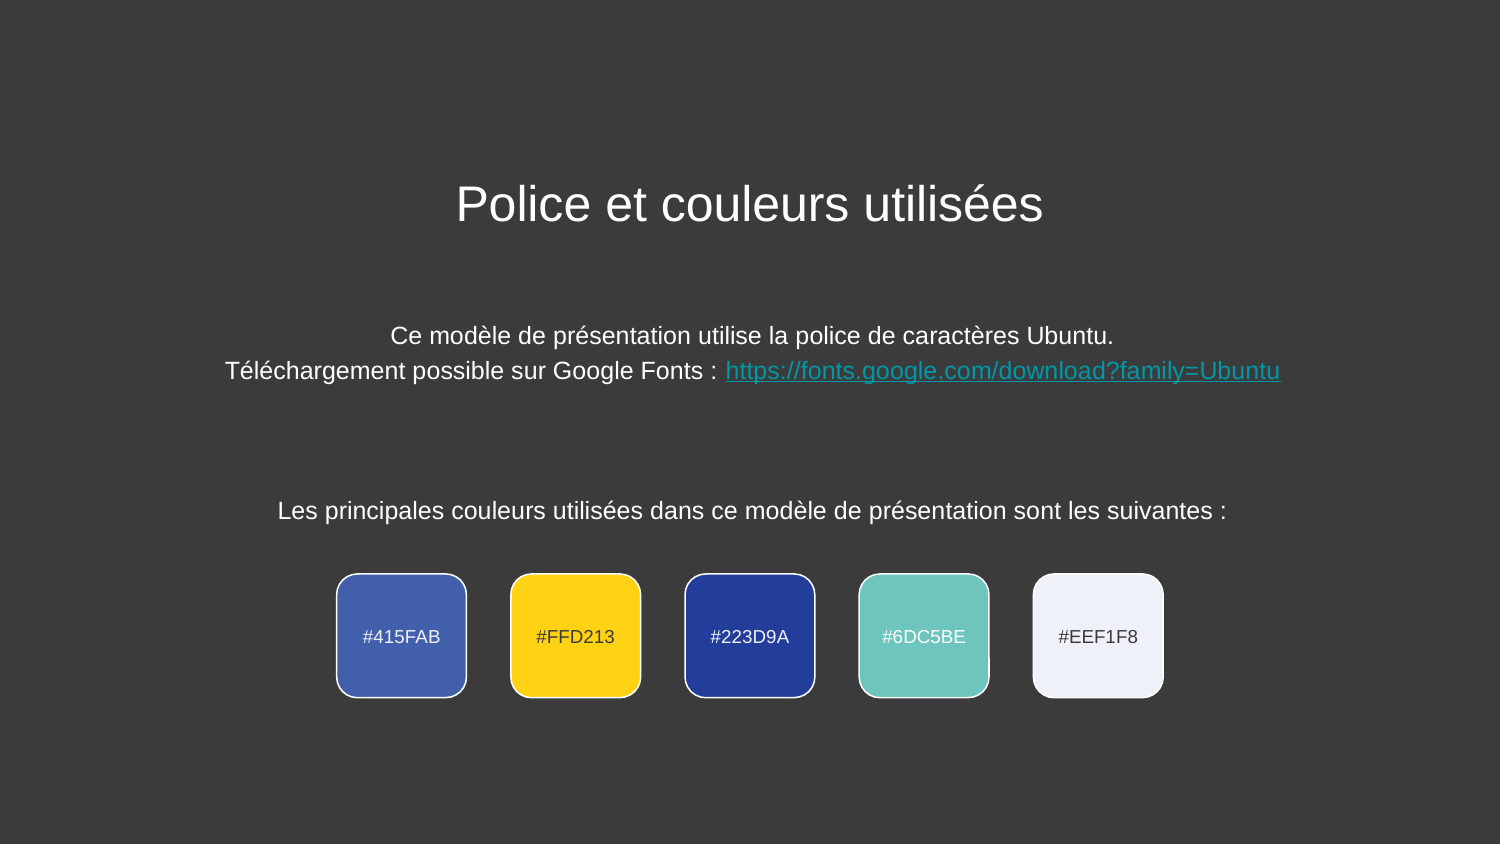

Police et couleurs utilisées
Ce modèle de présentation utilise la police de caractères Ubuntu.
Téléchargement possible sur Google Fonts : https://fonts.google.com/download?family=Ubuntu

Les principales couleurs utilisées dans ce modèle de présentation sont les suivantes :

#415FAB
#FFD213
#223D9A
#6DC5BE
#EEF1F8